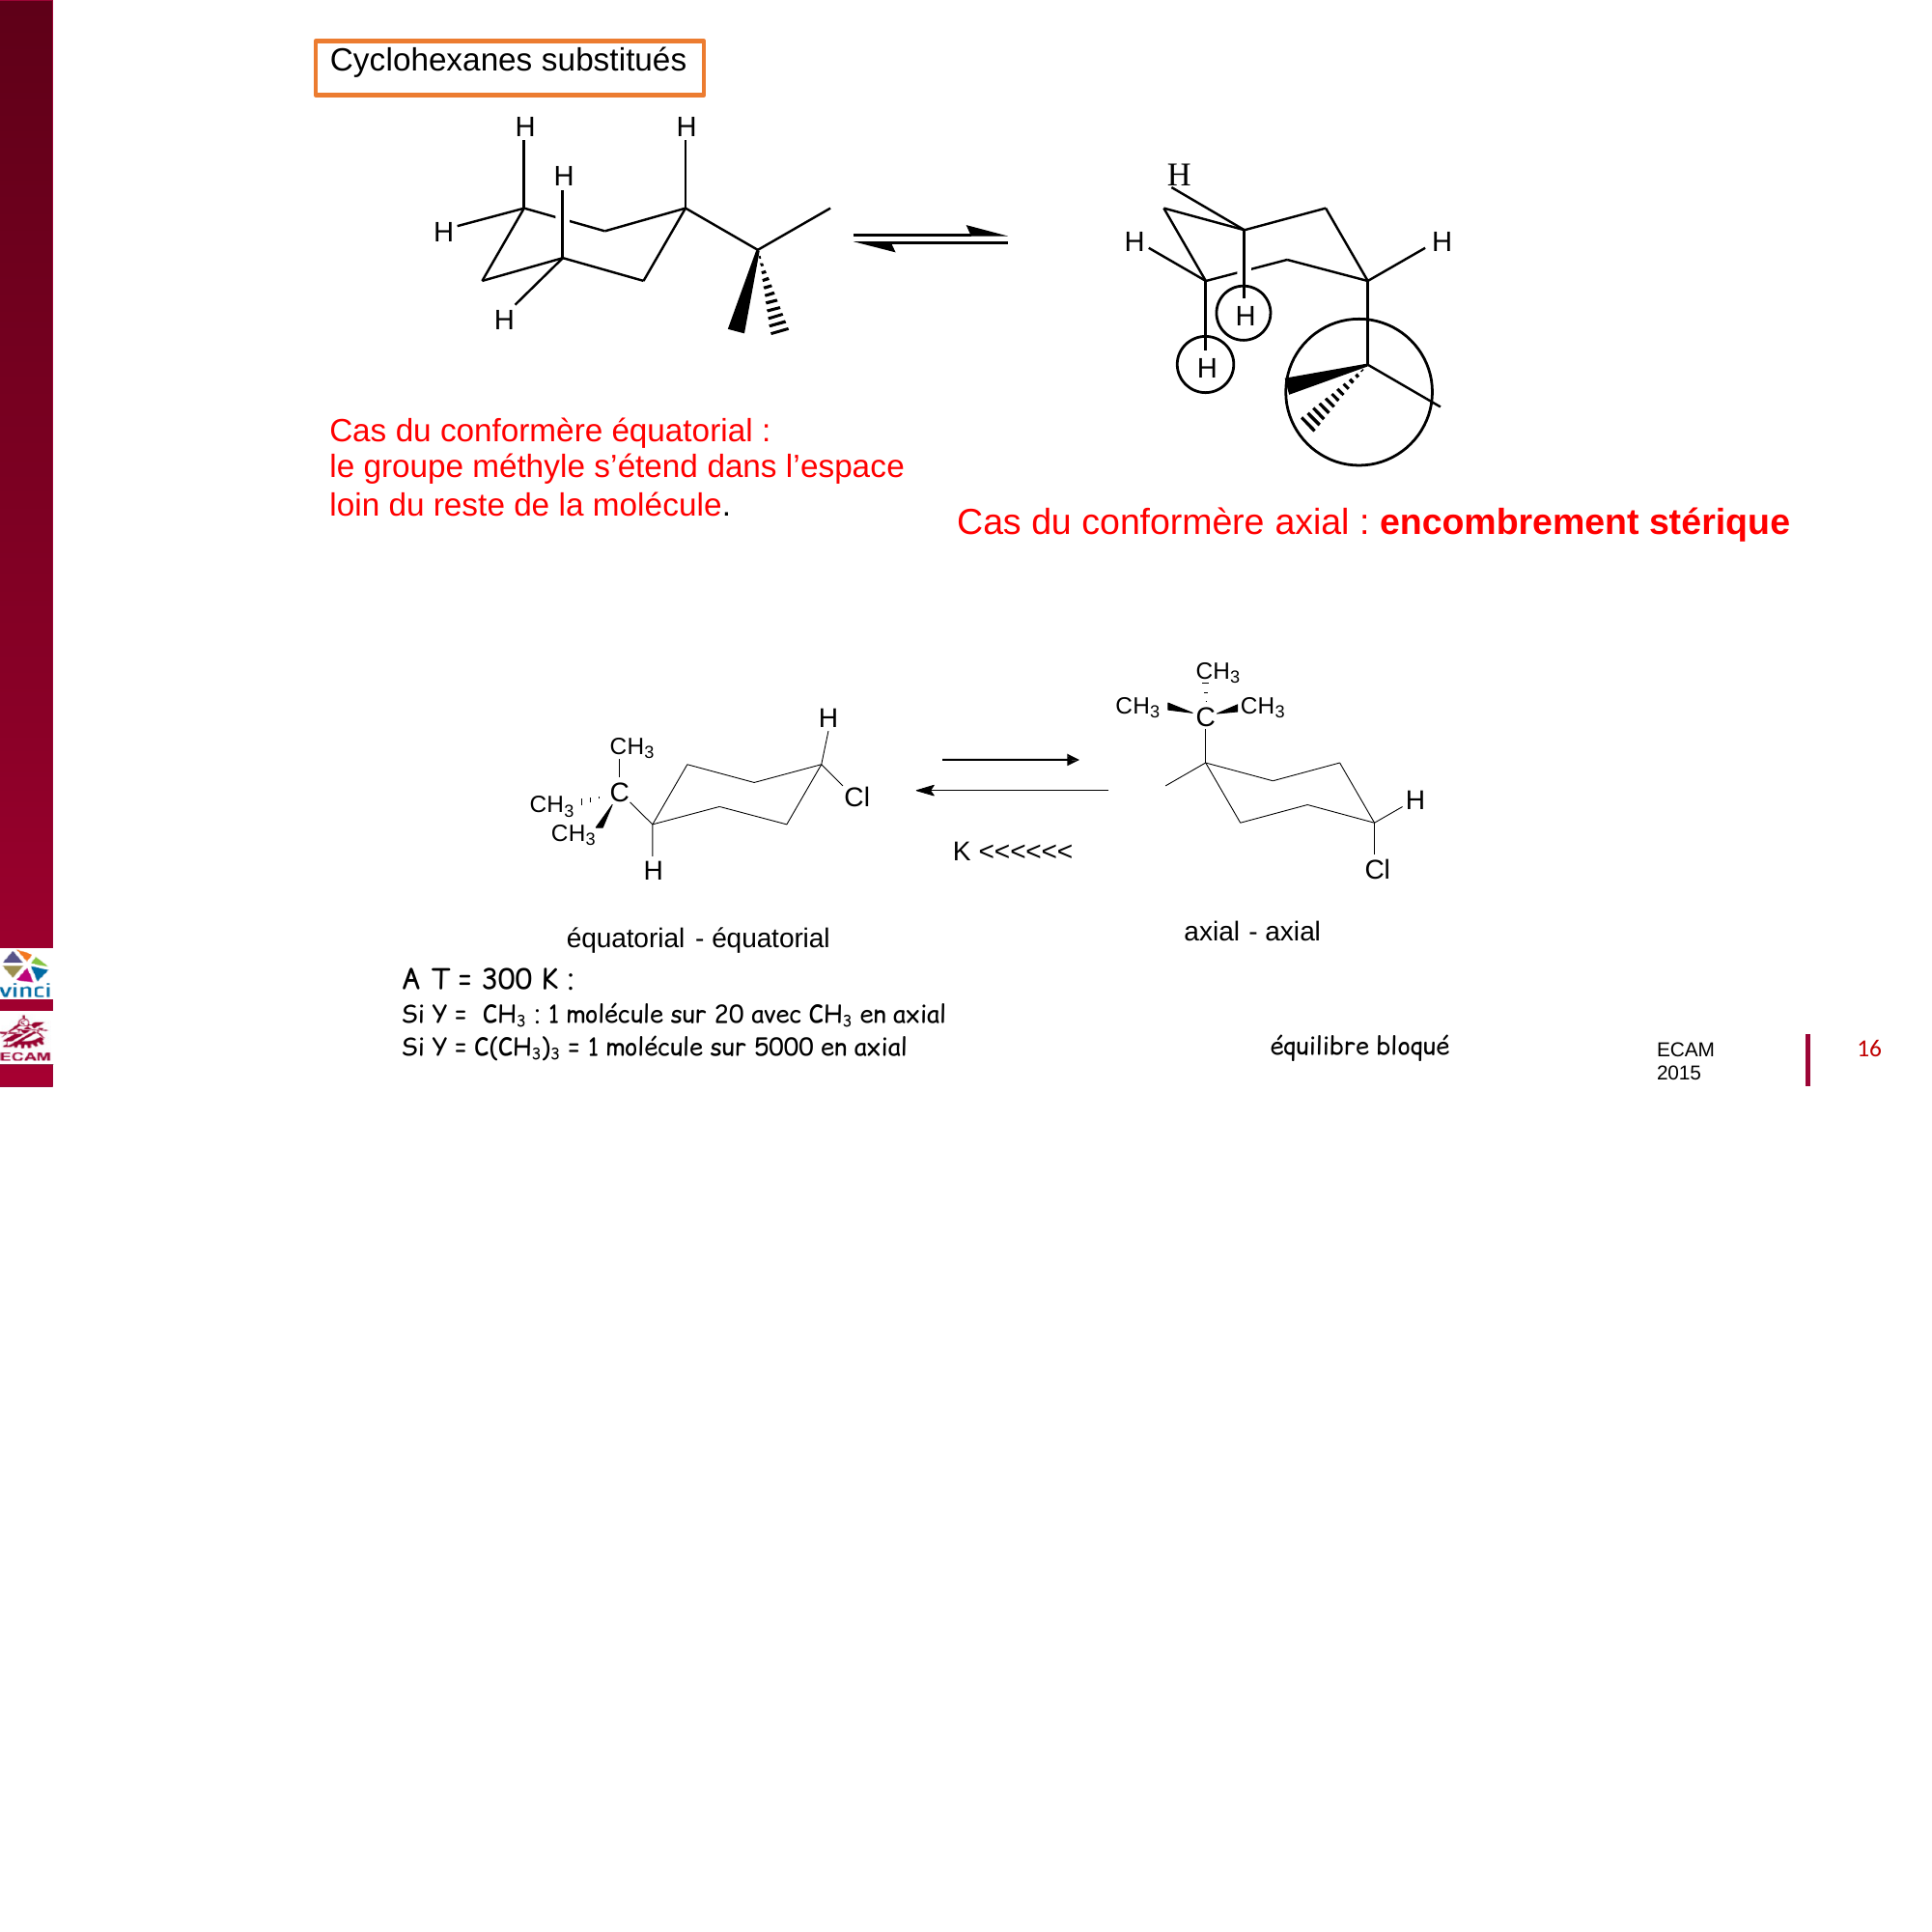

Cyclohexanes substitués
H
H

H
H

H

H
H

B2040-Chimie du vivant et environnement

H
H

H

Cas du conformère équatorial :
le groupe méthyle s’étend dans l’espace
loin du reste de la molécule.

Cas du conformère
axial
: encombrement
stérique
configuration TRANS

CH3

CH3
CH3

C

H

CH3

C
Cl
H

CH3

CH3

K <<<<<<
Cl
H
axial - axial
équatorial - équatorial
A T = 300 K :
Si Y = CH3 : 1 molécule sur 20 avec CH3 en axial
Si Y = C(CH3)3 = 1 molécule sur 5000 en axial

équilibre bloqué

16
ECAM 2015